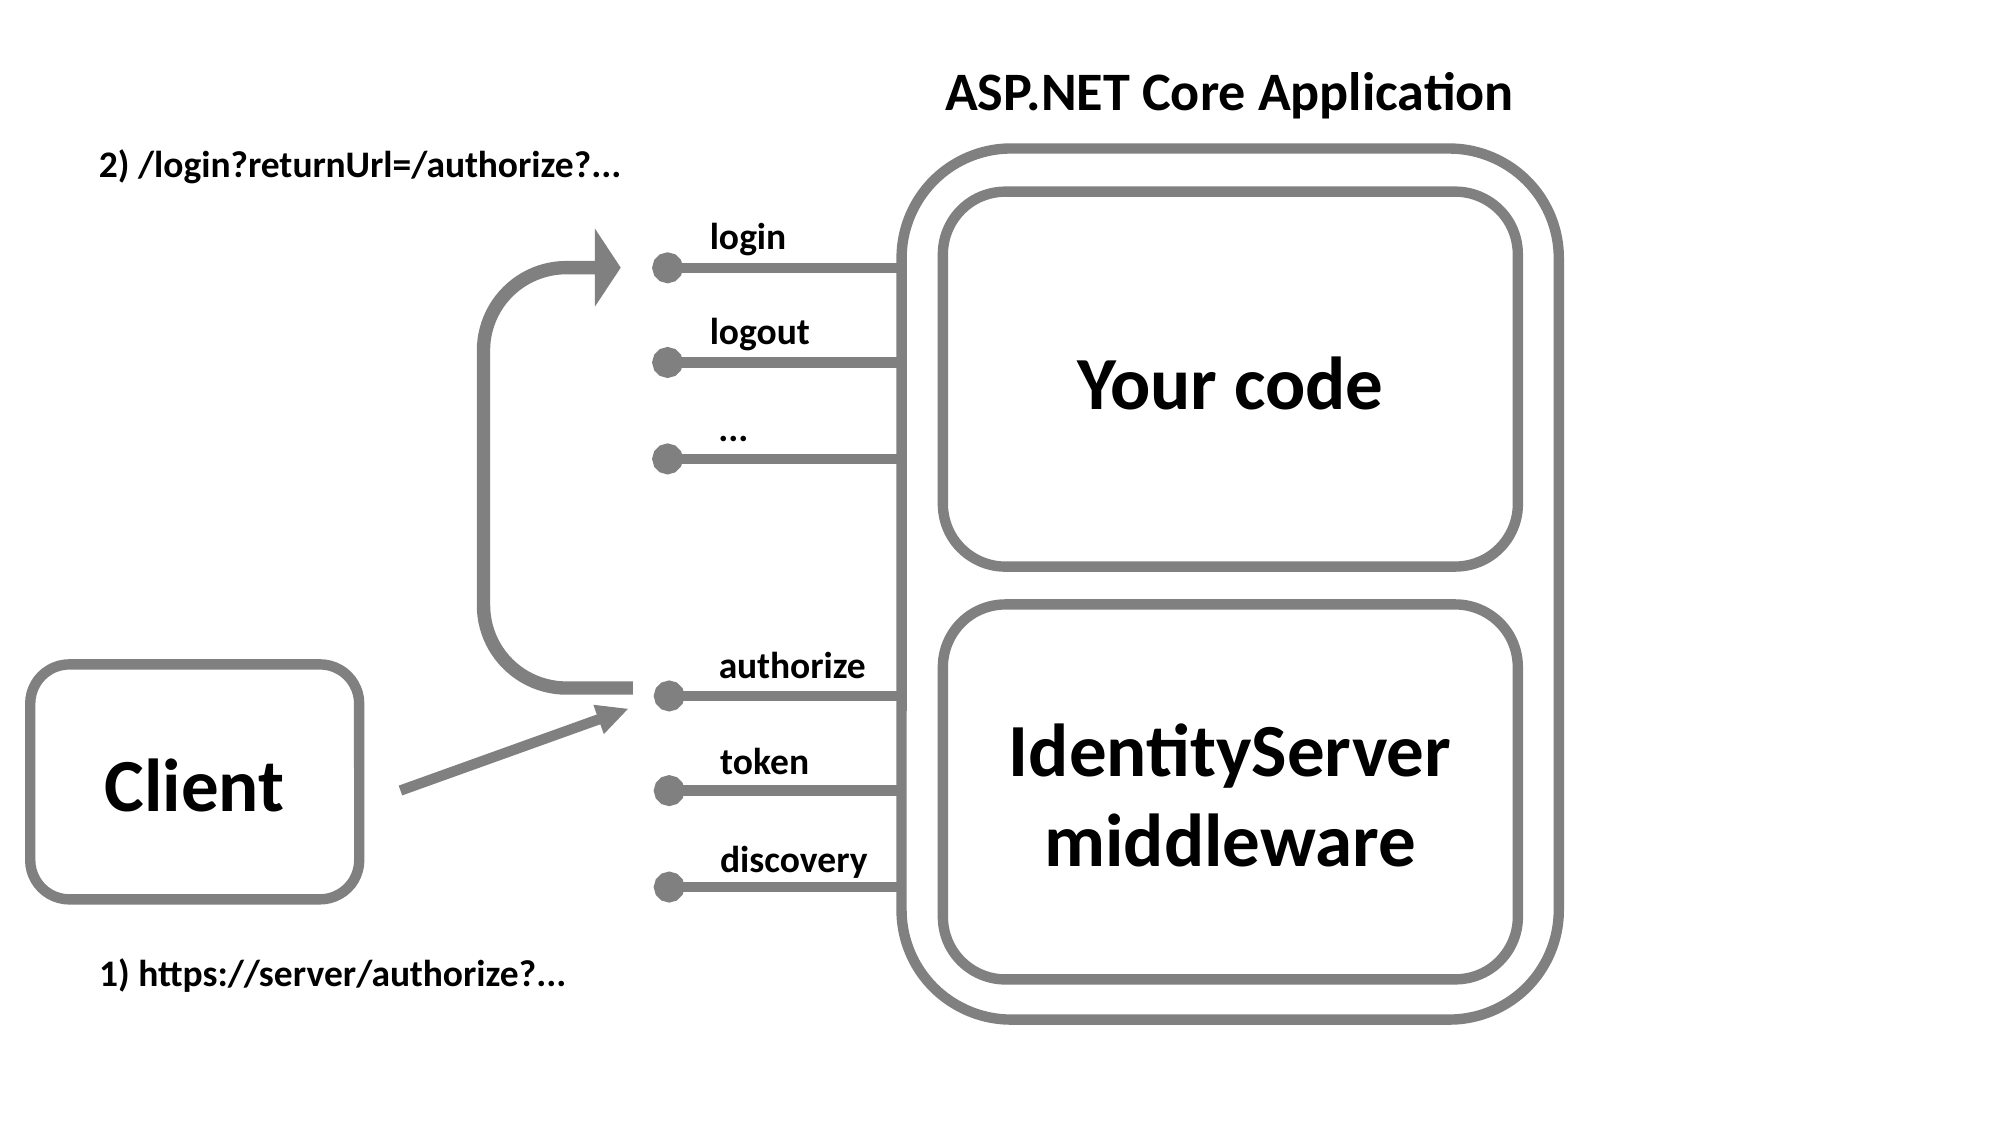

ASP.NET Core Application
2) /login?returnUrl=/authorize?...

Your code
login
logout

...
IdentityServer
middleware
authorize
Client
token
discovery
1) https://server/authorize?...